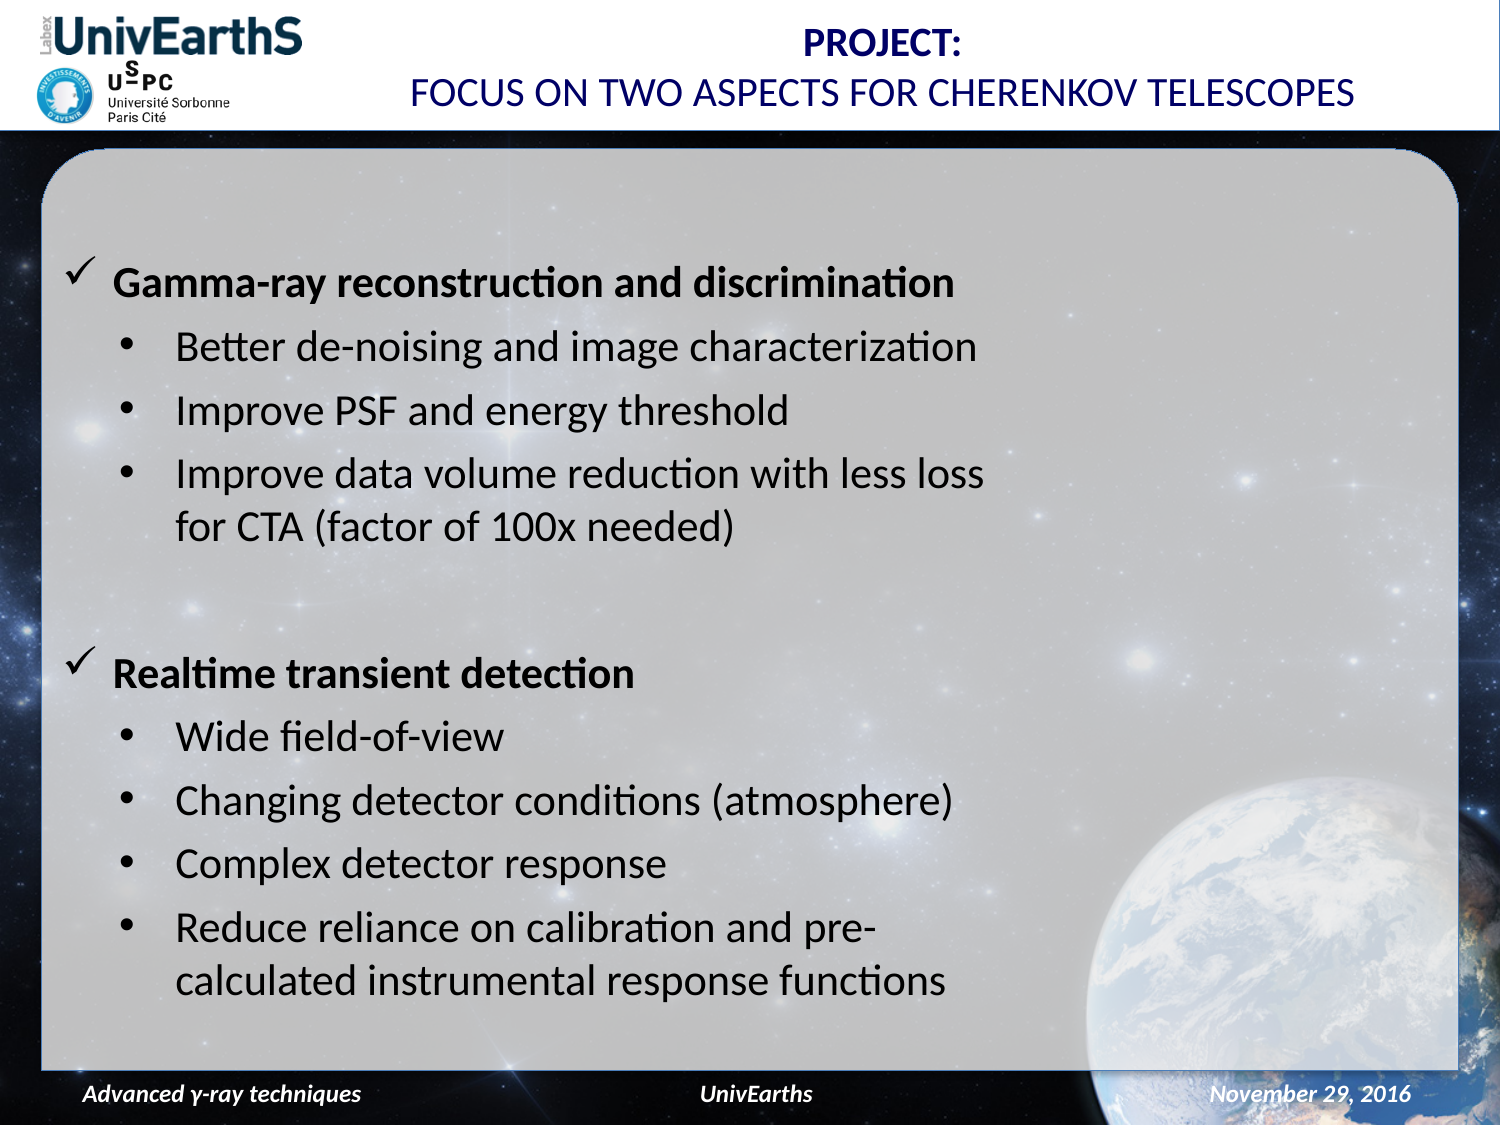

# PROJECT:
Focus on two aspects for Cherenkov Telescopes
Gamma-ray reconstruction and discrimination
Better de-noising and image characterization
Improve PSF and energy threshold
Improve data volume reduction with less loss for CTA (factor of 100x needed)

Realtime transient detection
Wide field-of-view
Changing detector conditions (atmosphere)
Complex detector response
Reduce reliance on calibration and pre-calculated instrumental response functions